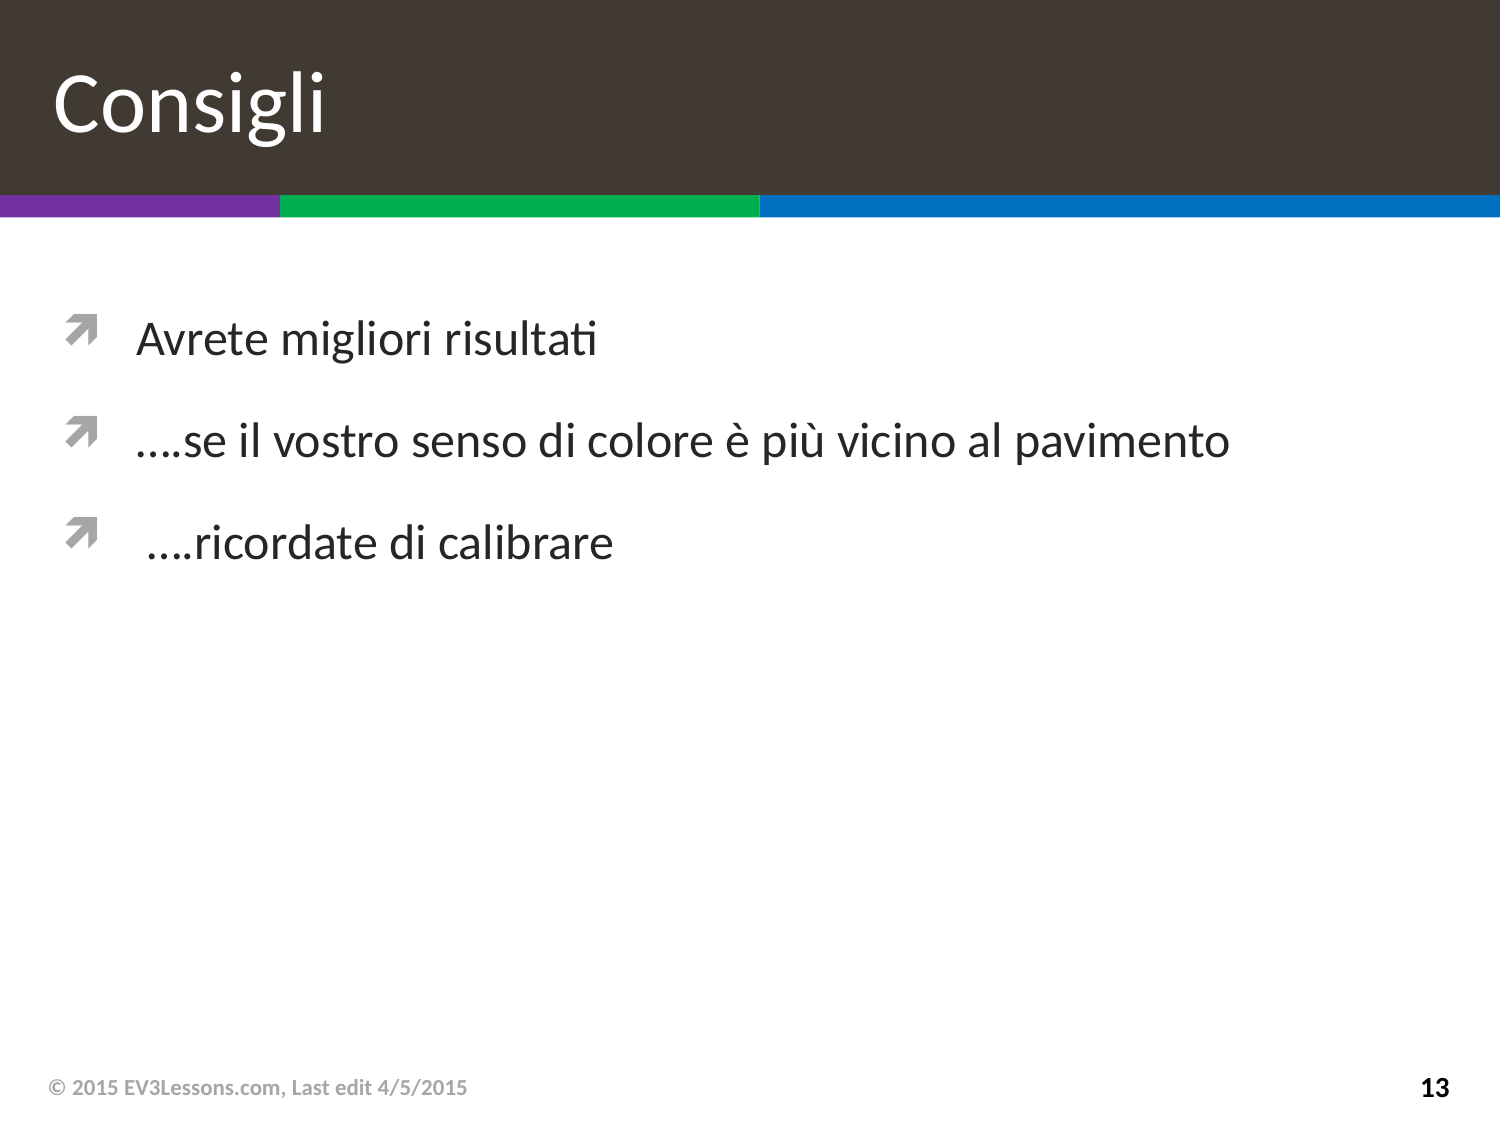

# Consigli
Avrete migliori risultati
….se il vostro senso di colore è più vicino al pavimento
 ….ricordate di calibrare
© 2015 EV3Lessons.com, Last edit 4/5/2015
13